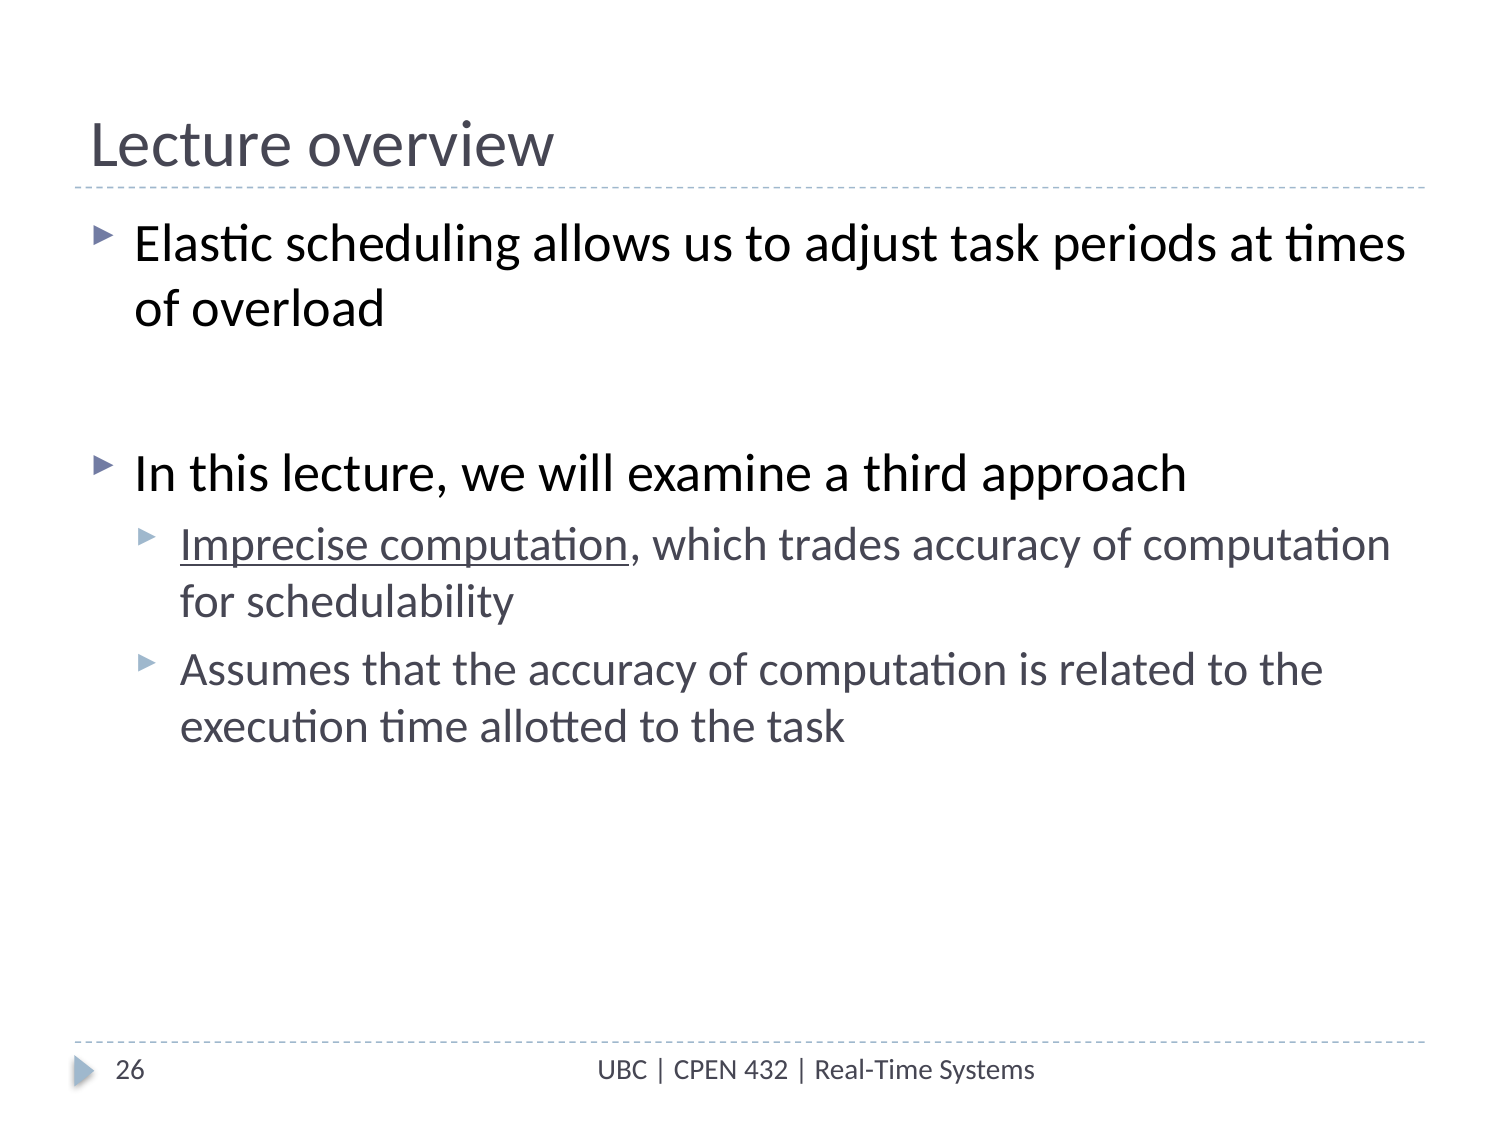

# Lecture overview
Elastic scheduling allows us to adjust task periods at times of overload

In this lecture, we will examine a third approach
Imprecise computation, which trades accuracy of computation for schedulability
Assumes that the accuracy of computation is related to the execution time allotted to the task
26
UBC | CPEN 432 | Real-Time Systems